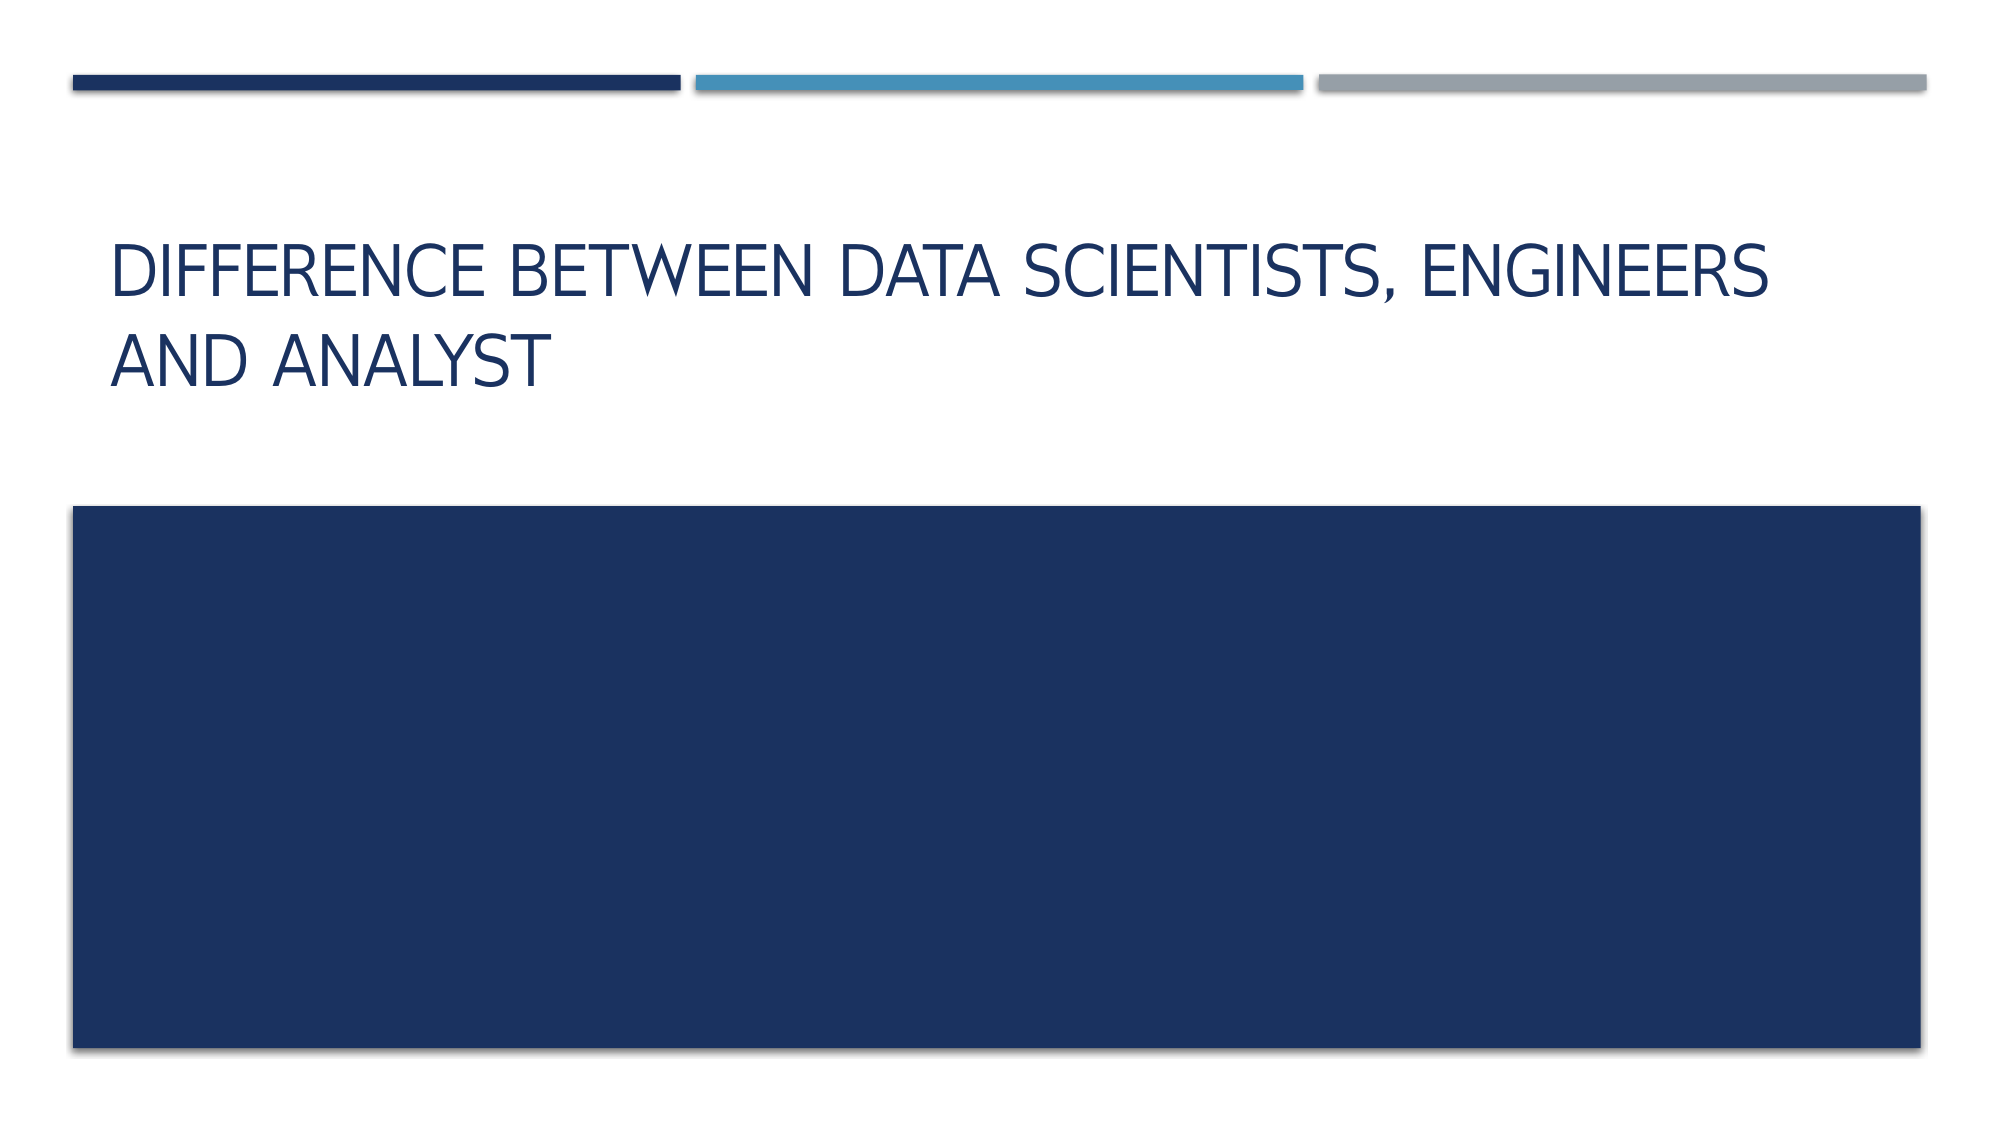

# Difference between data scientists, engineers and analyst